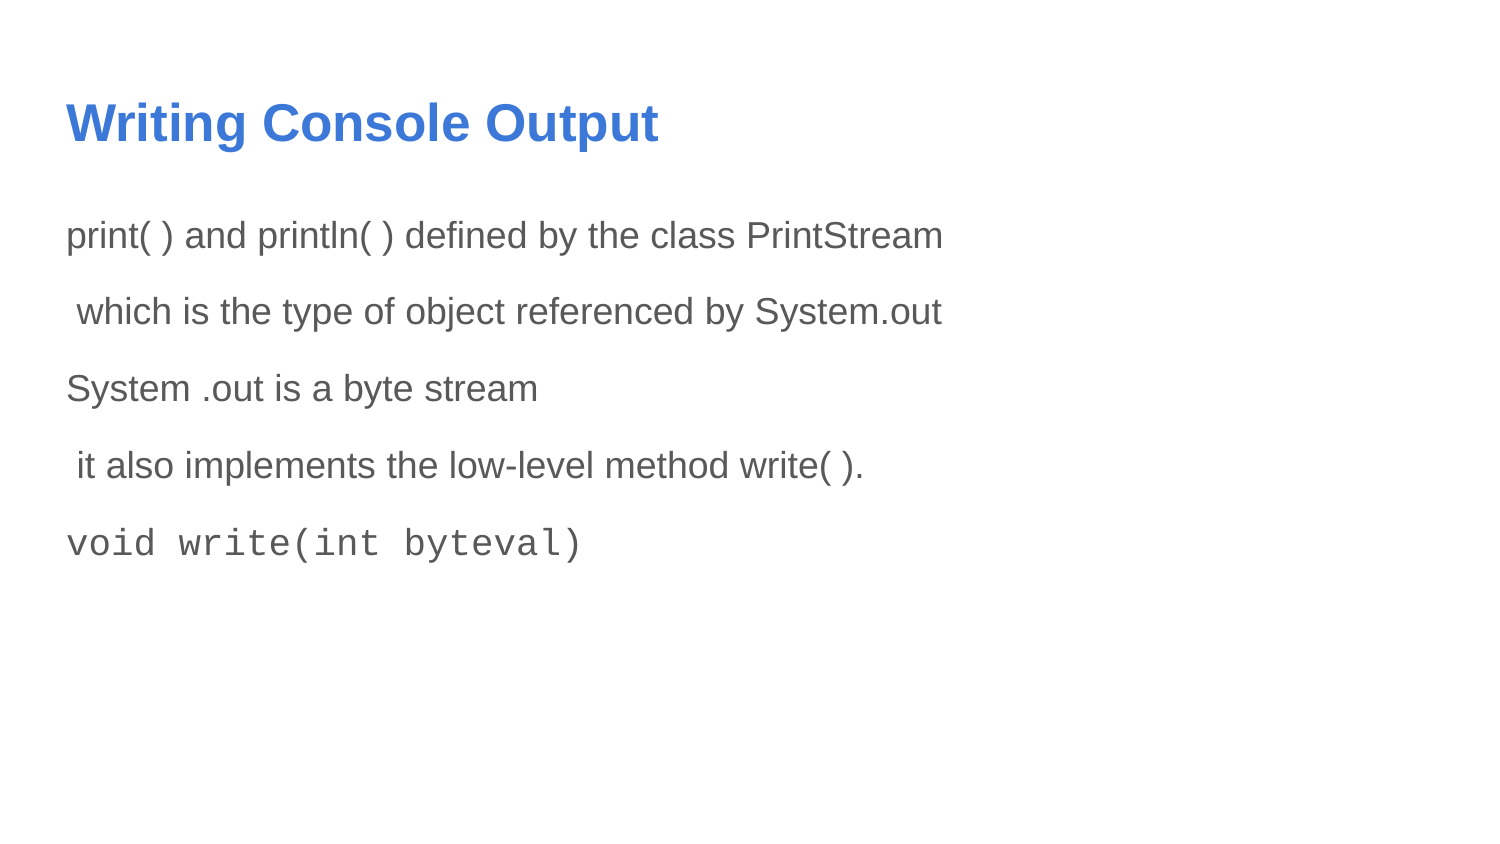

# Writing Console Output
print( ) and println( ) defined by the class PrintStream
 which is the type of object referenced by System.out
System .out is a byte stream
 it also implements the low-level method write( ).
void write(int byteval)